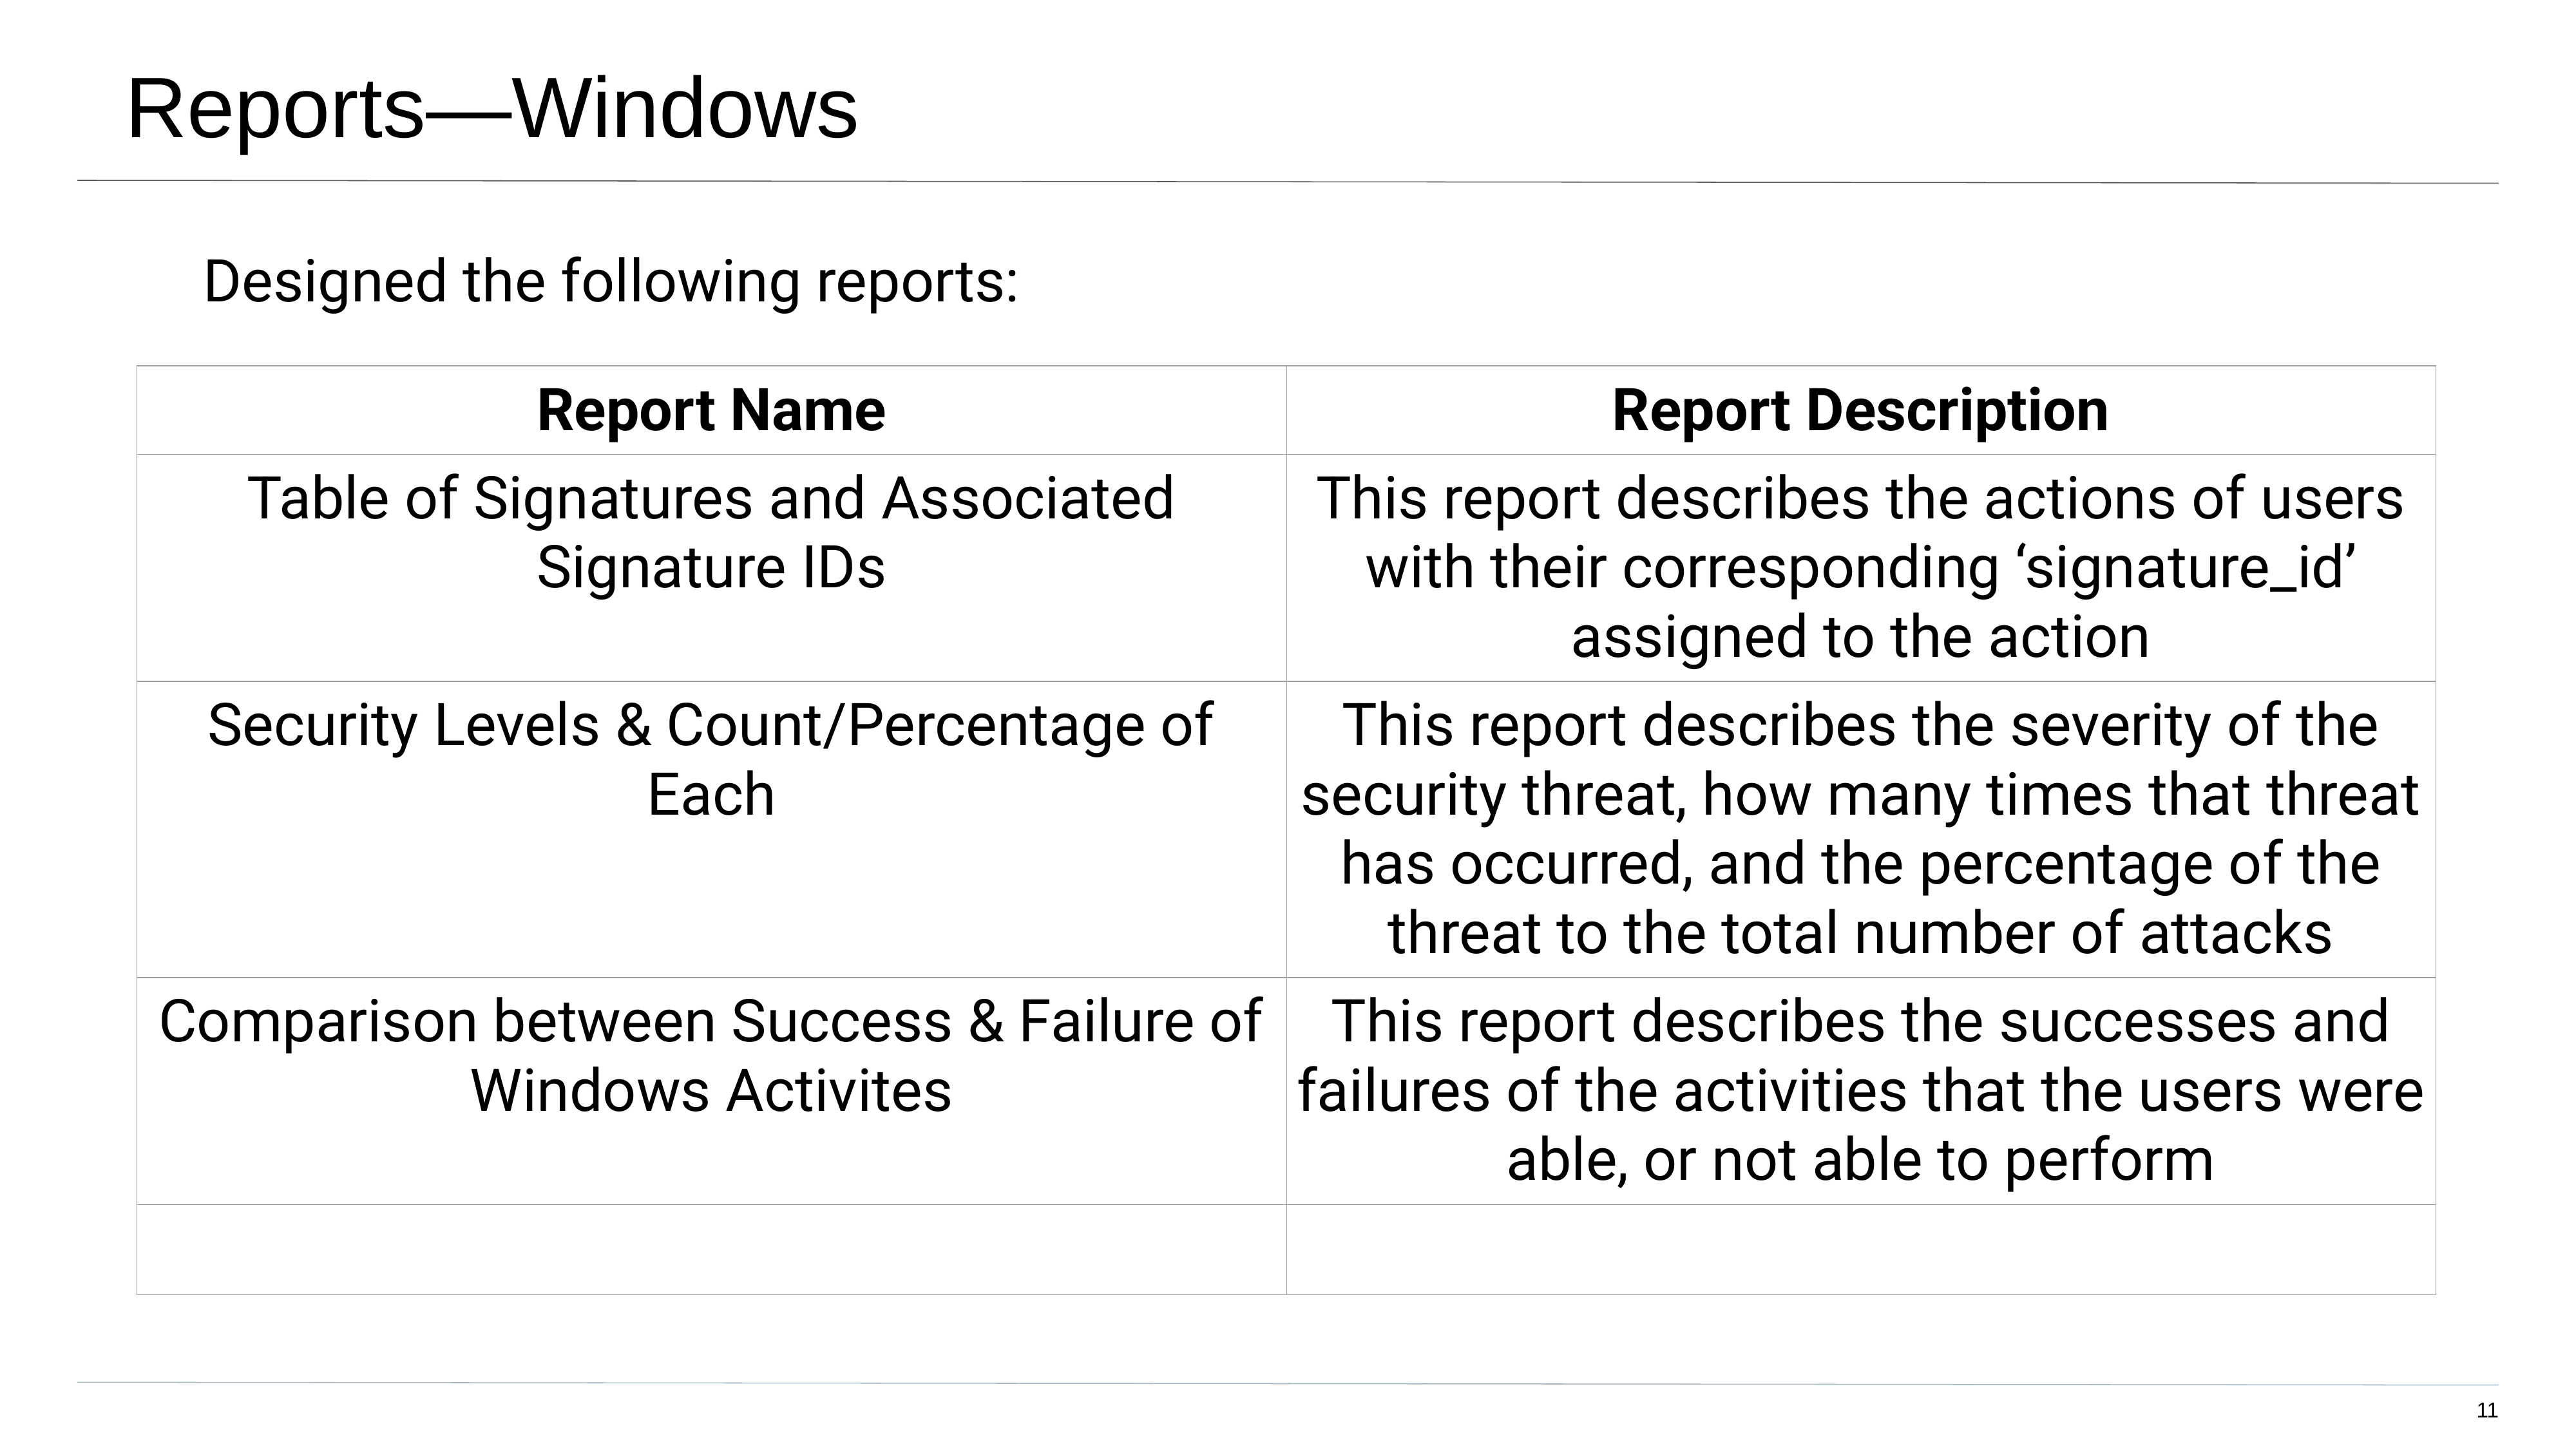

# Reports—Windows
Designed the following reports:

| Report Name | Report Description |
| --- | --- |
| Table of Signatures and Associated Signature IDs | This report describes the actions of users with their corresponding ‘signature\_id’ assigned to the action |
| Security Levels & Count/Percentage of Each | This report describes the severity of the security threat, how many times that threat has occurred, and the percentage of the threat to the total number of attacks |
| Comparison between Success & Failure of Windows Activites | This report describes the successes and failures of the activities that the users were able, or not able to perform |
|  |  |
11